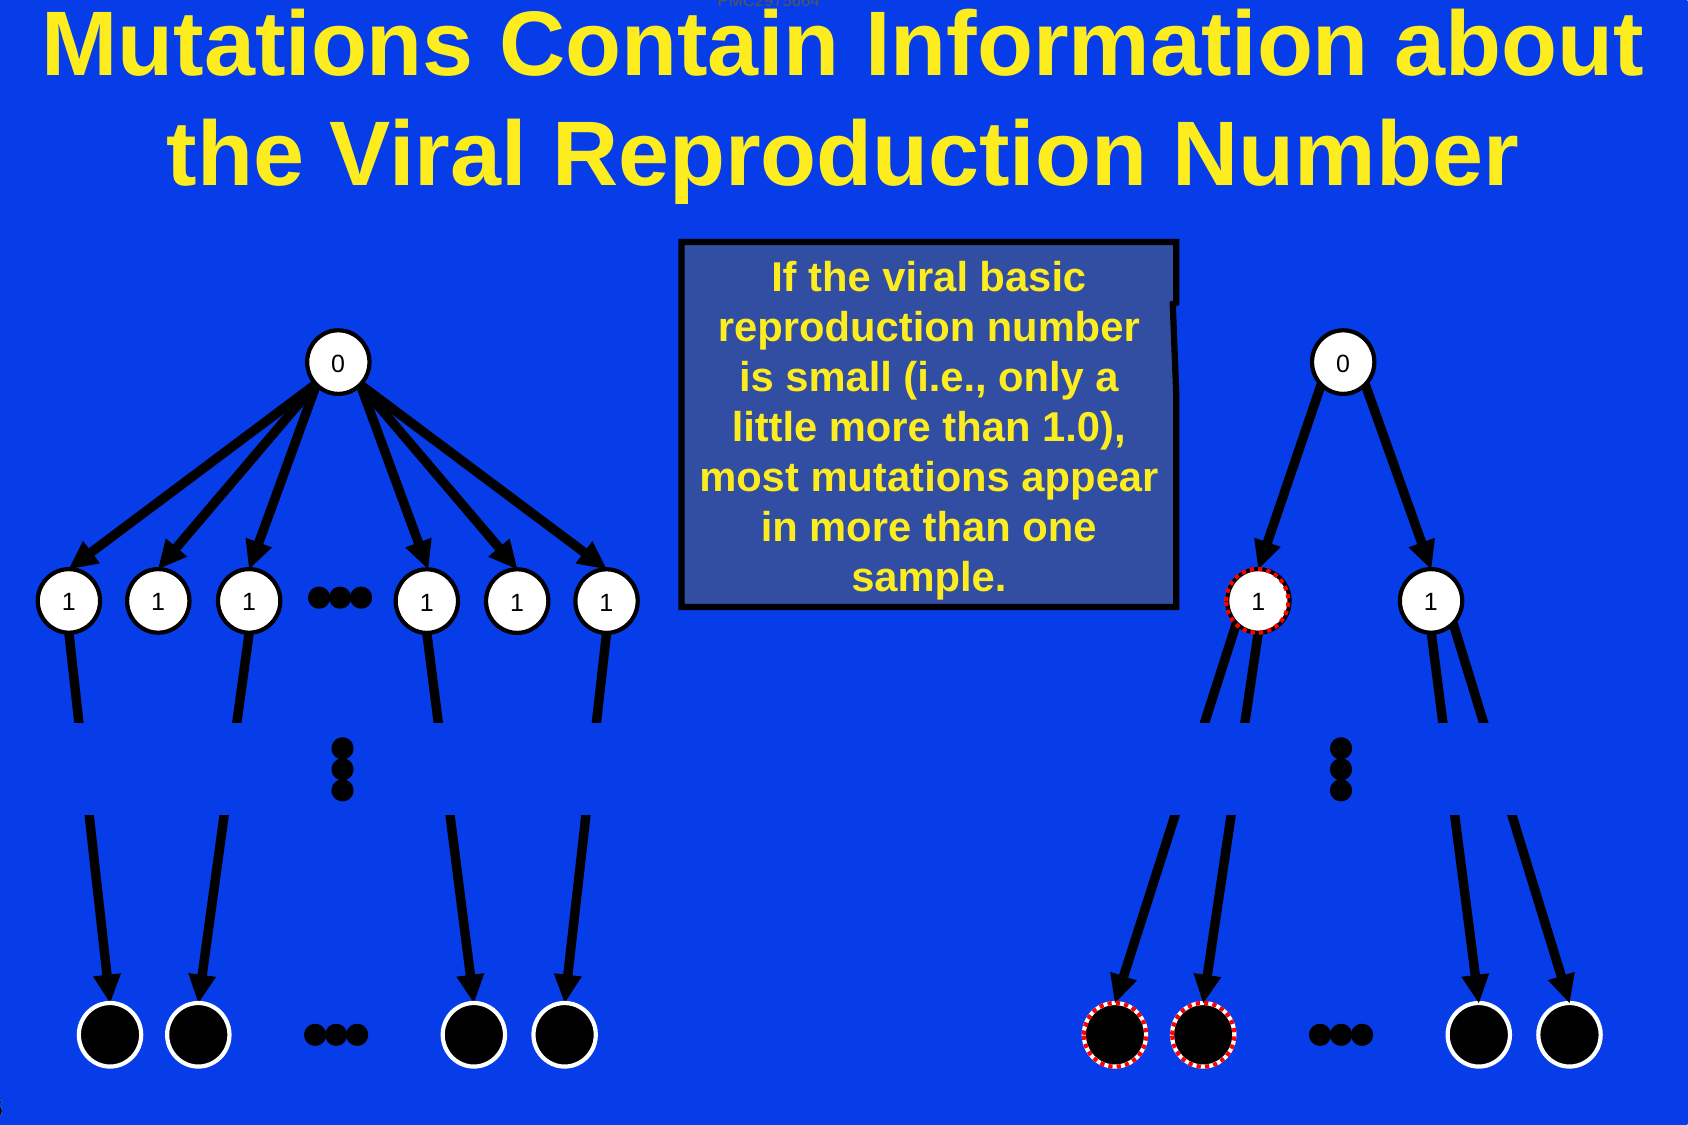

Mutations Contain Information about the Viral Reproduction Number

PMC2975664

If the viral basic reproduction number is small (i.e., only a little more than 1.0), most mutations appear in more than one sample.
0

1
1
1
1
1
1

0

1
1